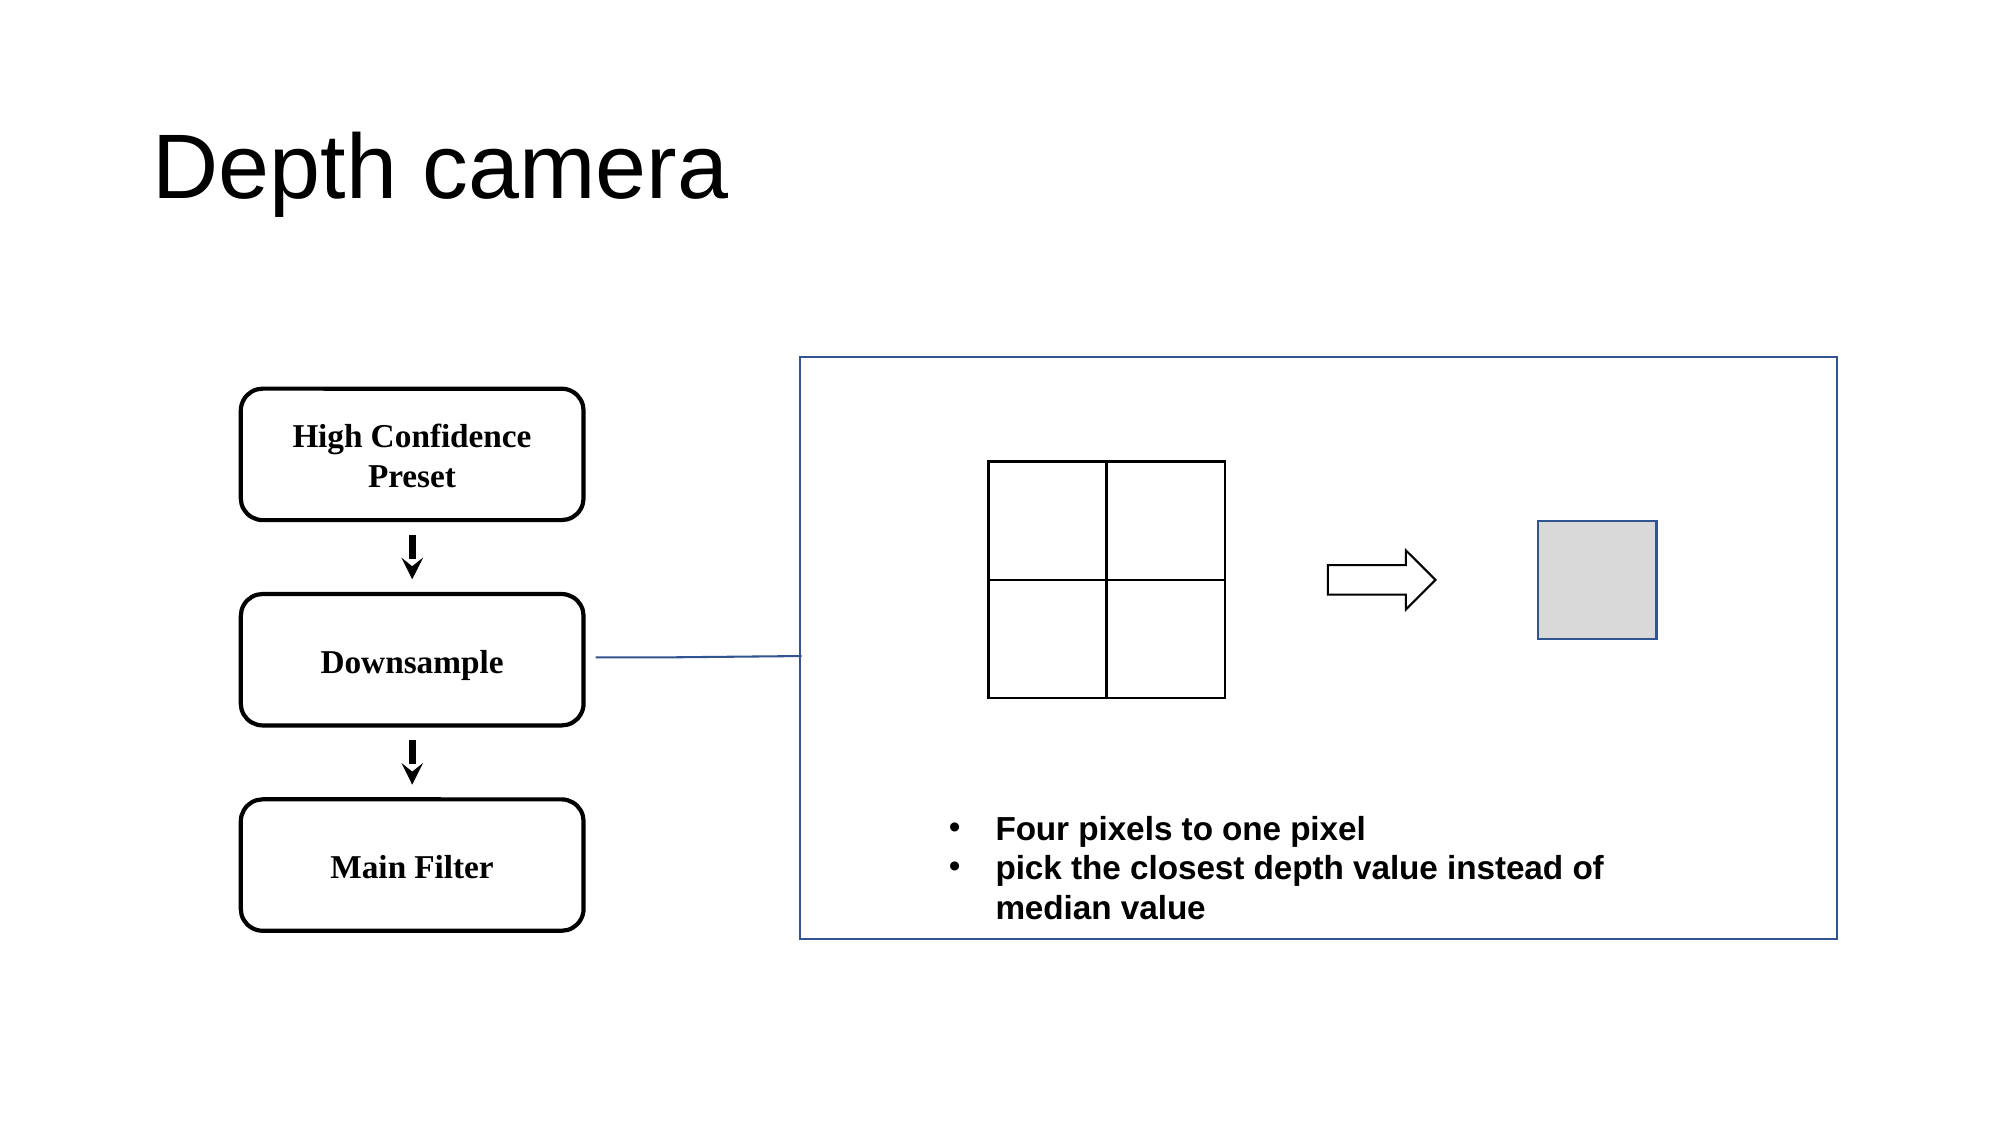

# Depth camera

High Confidence Preset
Downsample
Main Filter

Four pixels to one pixel
pick the closest depth value instead of median value